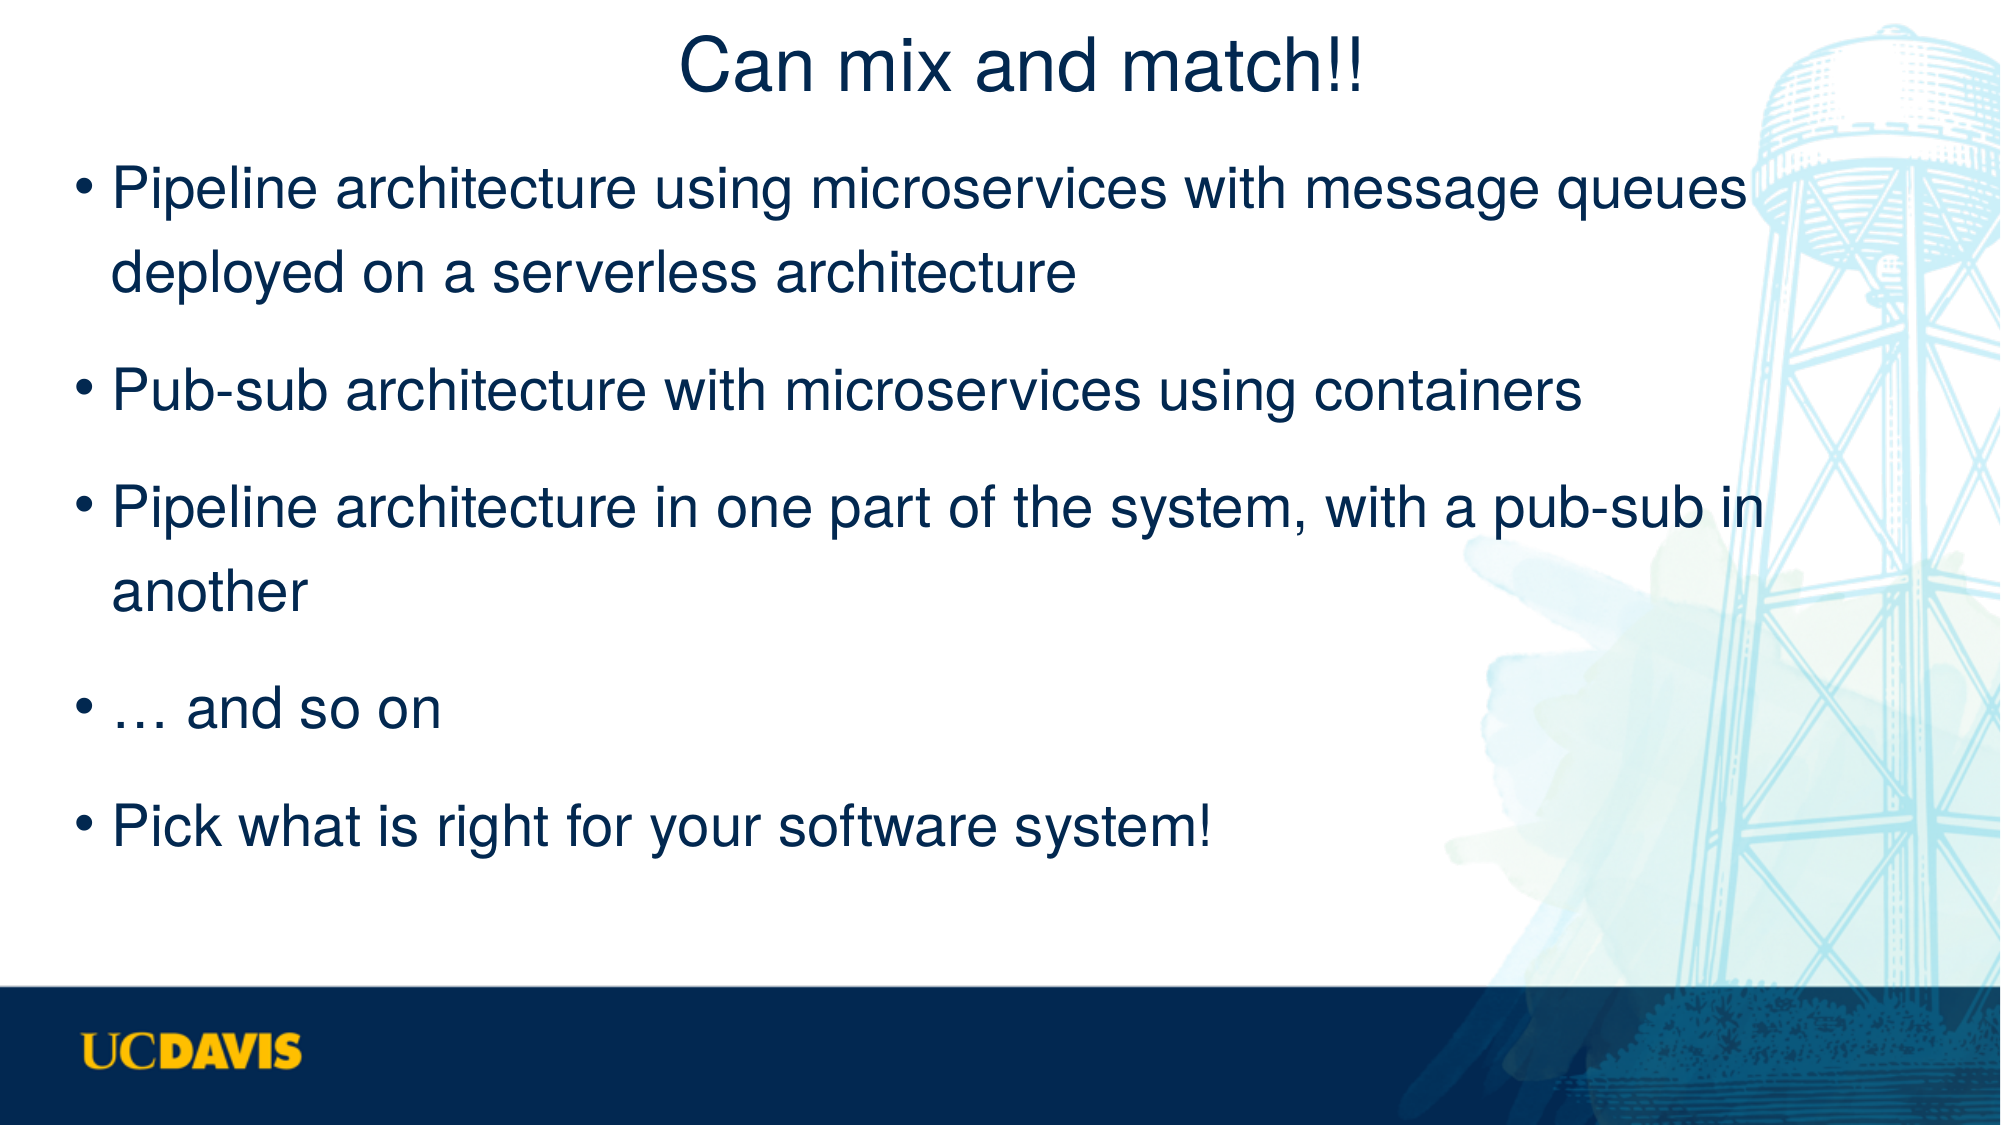

# Can mix and match!!
Pipeline architecture using microservices with message queues deployed on a serverless architecture
Pub-sub architecture with microservices using containers
Pipeline architecture in one part of the system, with a pub-sub in another
… and so on
Pick what is right for your software system!